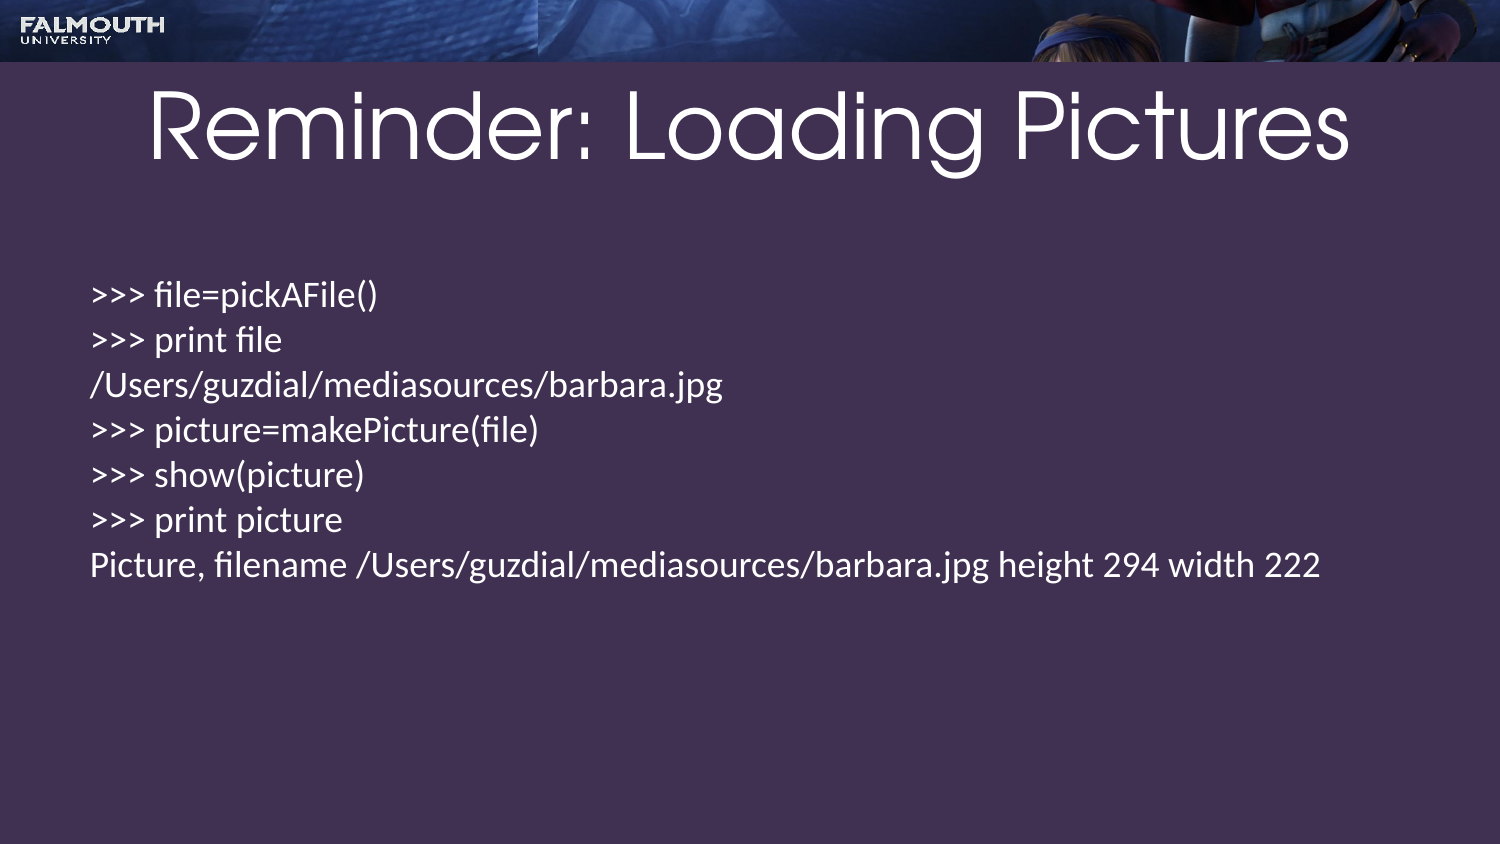

# Reminder: Loading Pictures
>>> file=pickAFile()
>>> print file
/Users/guzdial/mediasources/barbara.jpg
>>> picture=makePicture(file)
>>> show(picture)
>>> print picture
Picture, filename /Users/guzdial/mediasources/barbara.jpg height 294 width 222